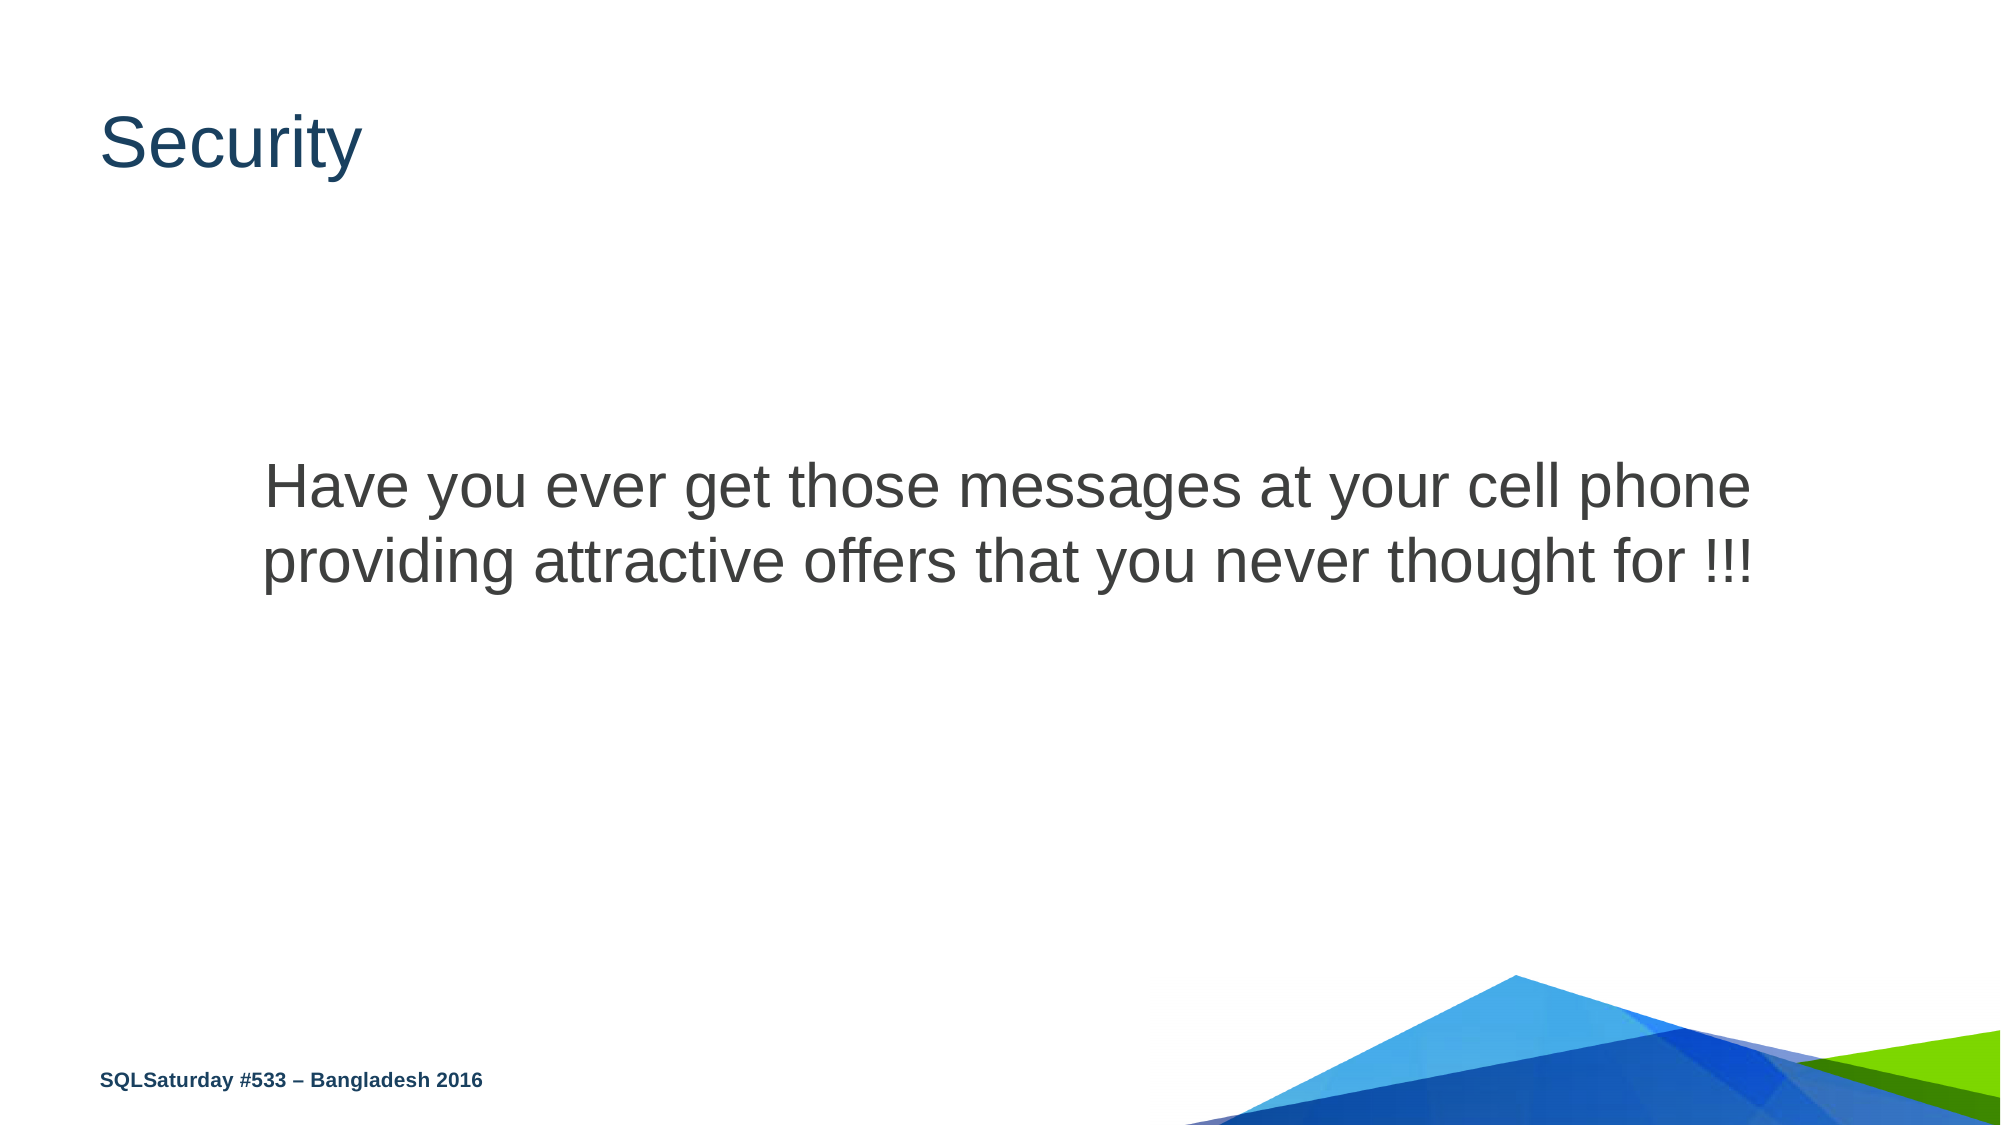

# Security

Have you ever get those messages at your cell phone providing attractive offers that you never thought for !!!
SQLSaturday #533 – Bangladesh 2016